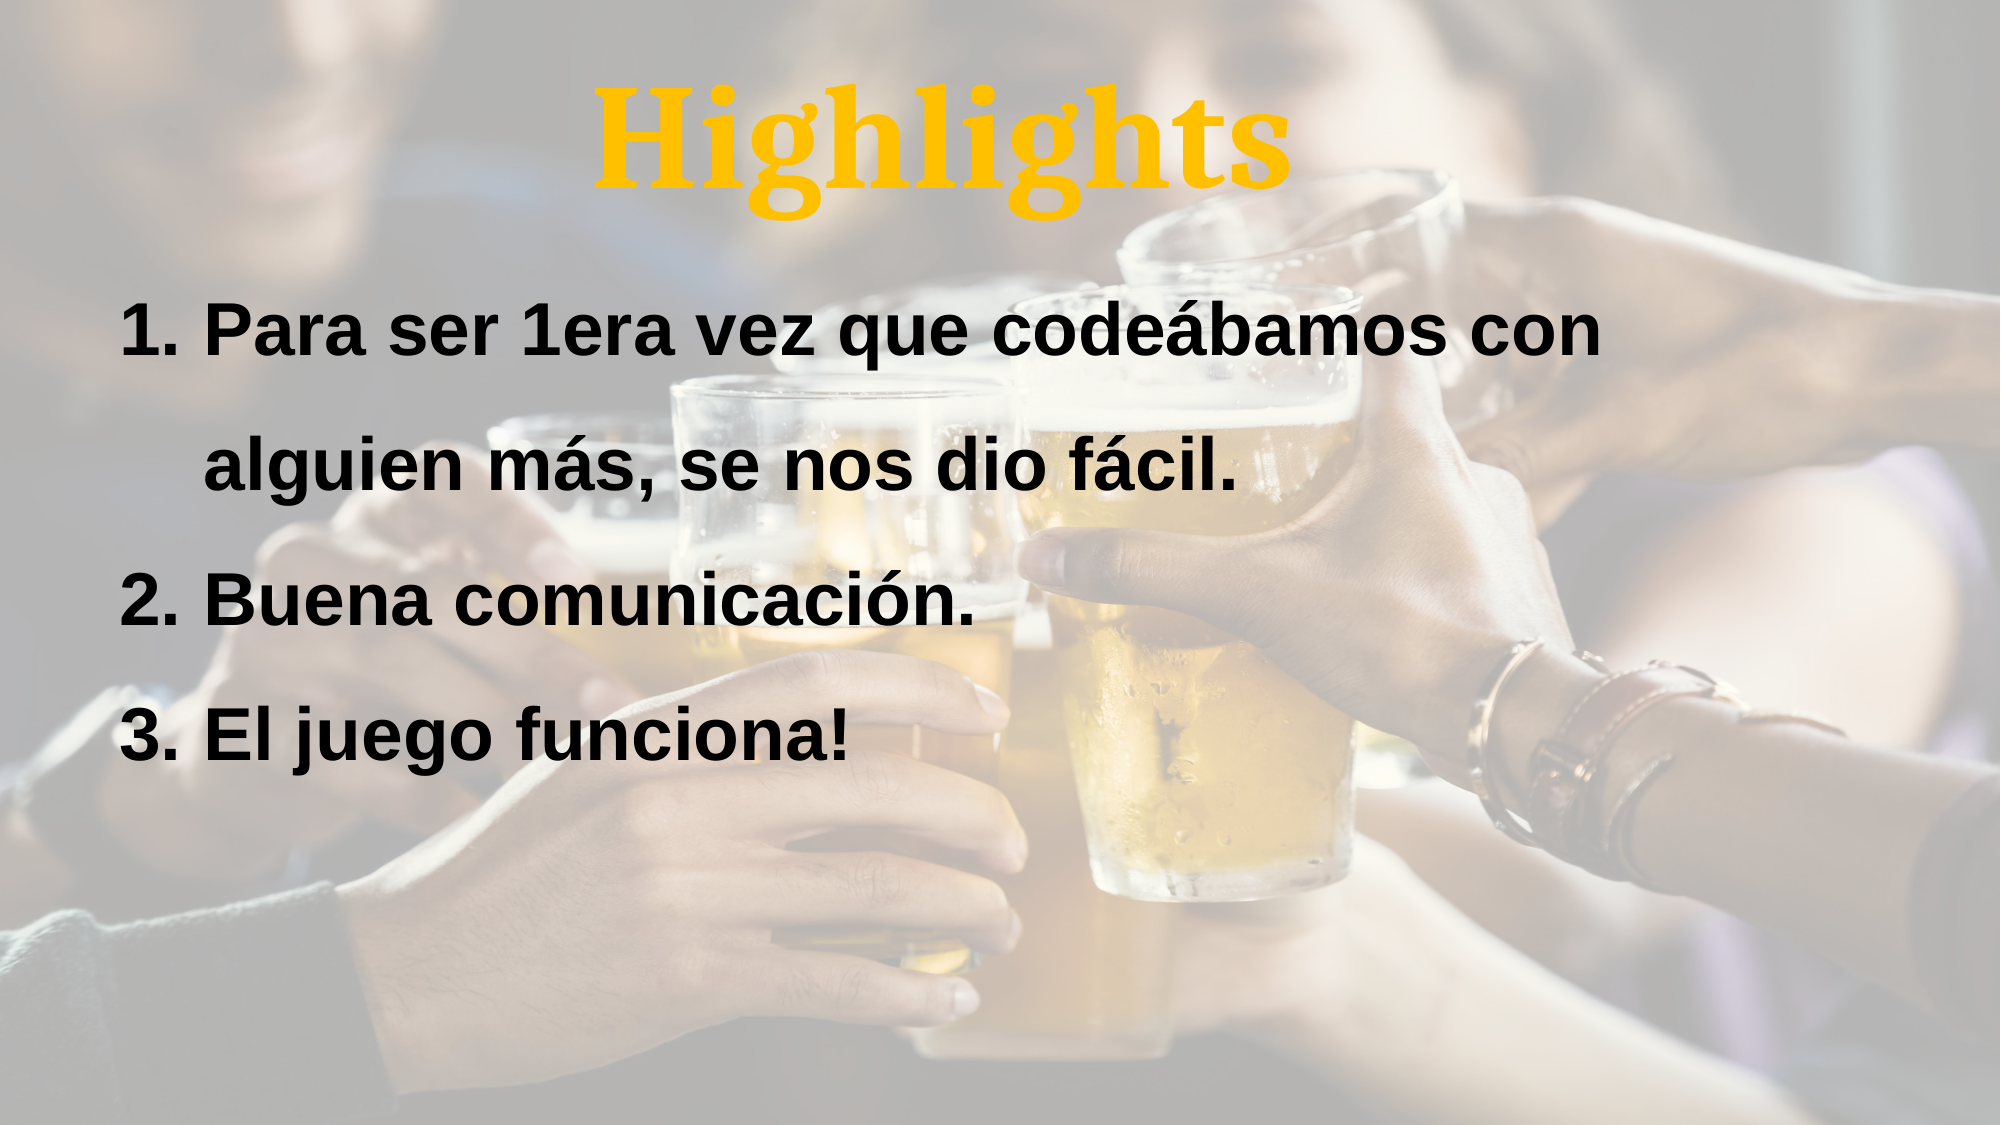

# Highlights
Para ser 1era vez que codeábamos con alguien más, se nos dio fácil.
Buena comunicación.
El juego funciona!